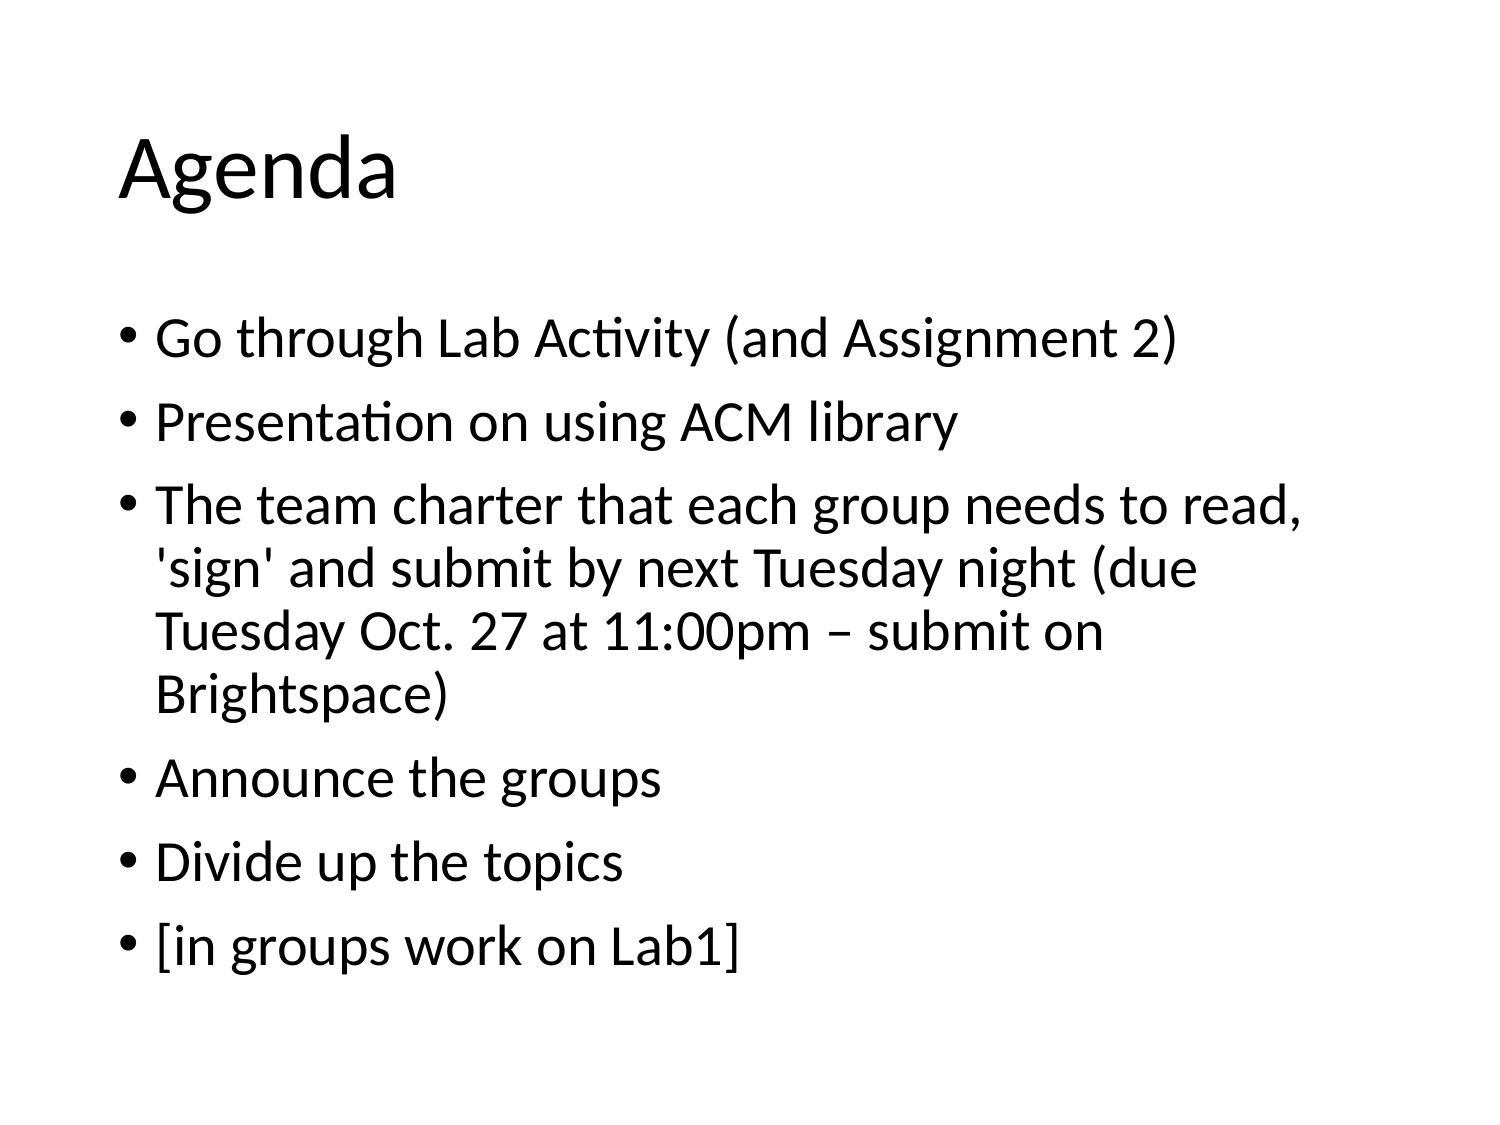

# Agenda
Go through Lab Activity (and Assignment 2)
Presentation on using ACM library
The team charter that each group needs to read, 'sign' and submit by next Tuesday night (due Tuesday Oct. 27 at 11:00pm – submit on Brightspace)
Announce the groups
Divide up the topics
[in groups work on Lab1]